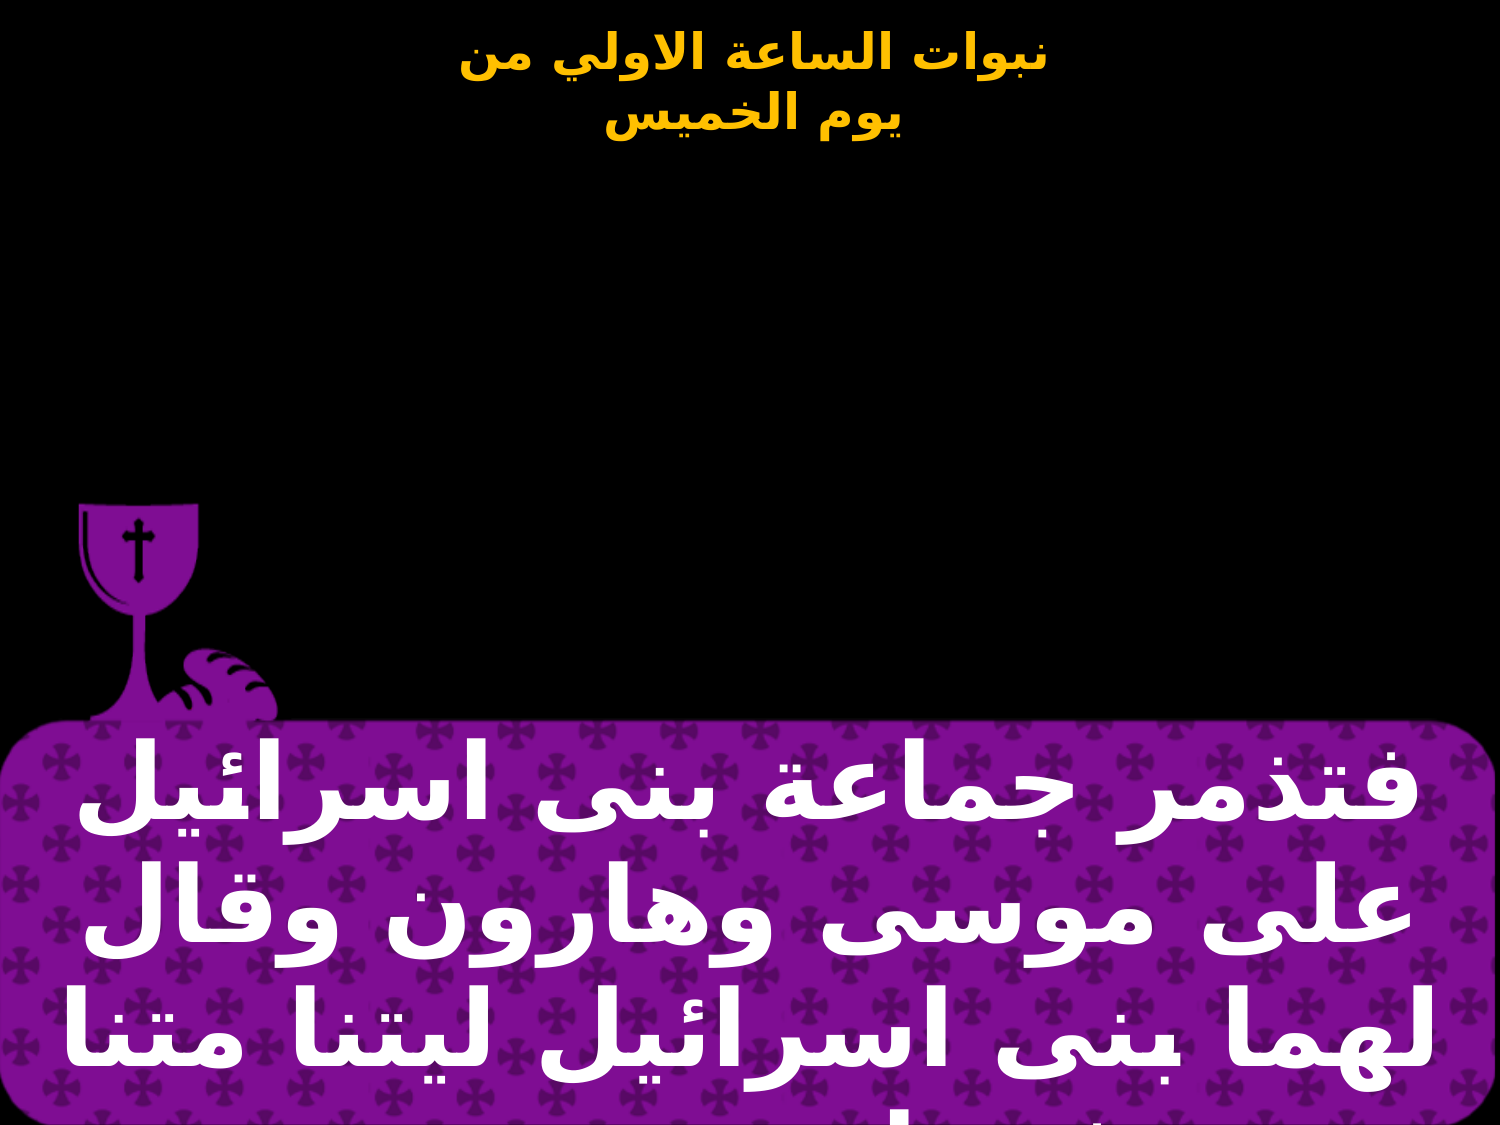

| فتذمر جماعة بنى اسرائيل على موسى وهارون وقال لهما بنى اسرائيل ليتنا متنا فى ارض مصر |
| --- |